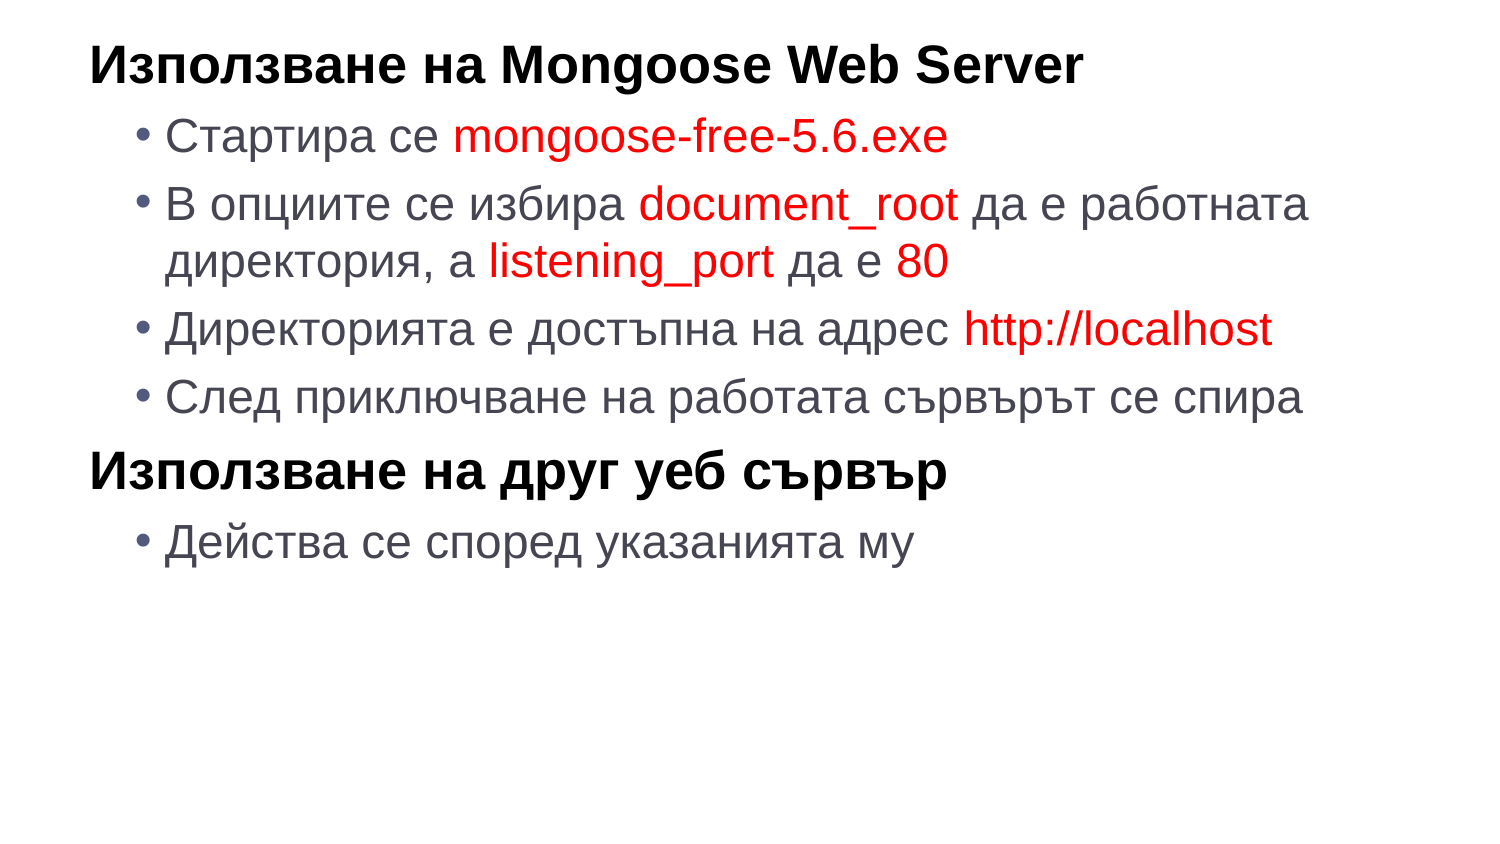

Използване на Mongoose Web Server
Стартира се mongoose-free-5.6.exe
В опциите се избира document_root да е работната директория, а listening_port да е 80
Директорията е достъпна на адрес http://localhost
След приключване на работата сървърът се спира
Използване на друг уеб сървър
Действа се според указанията му